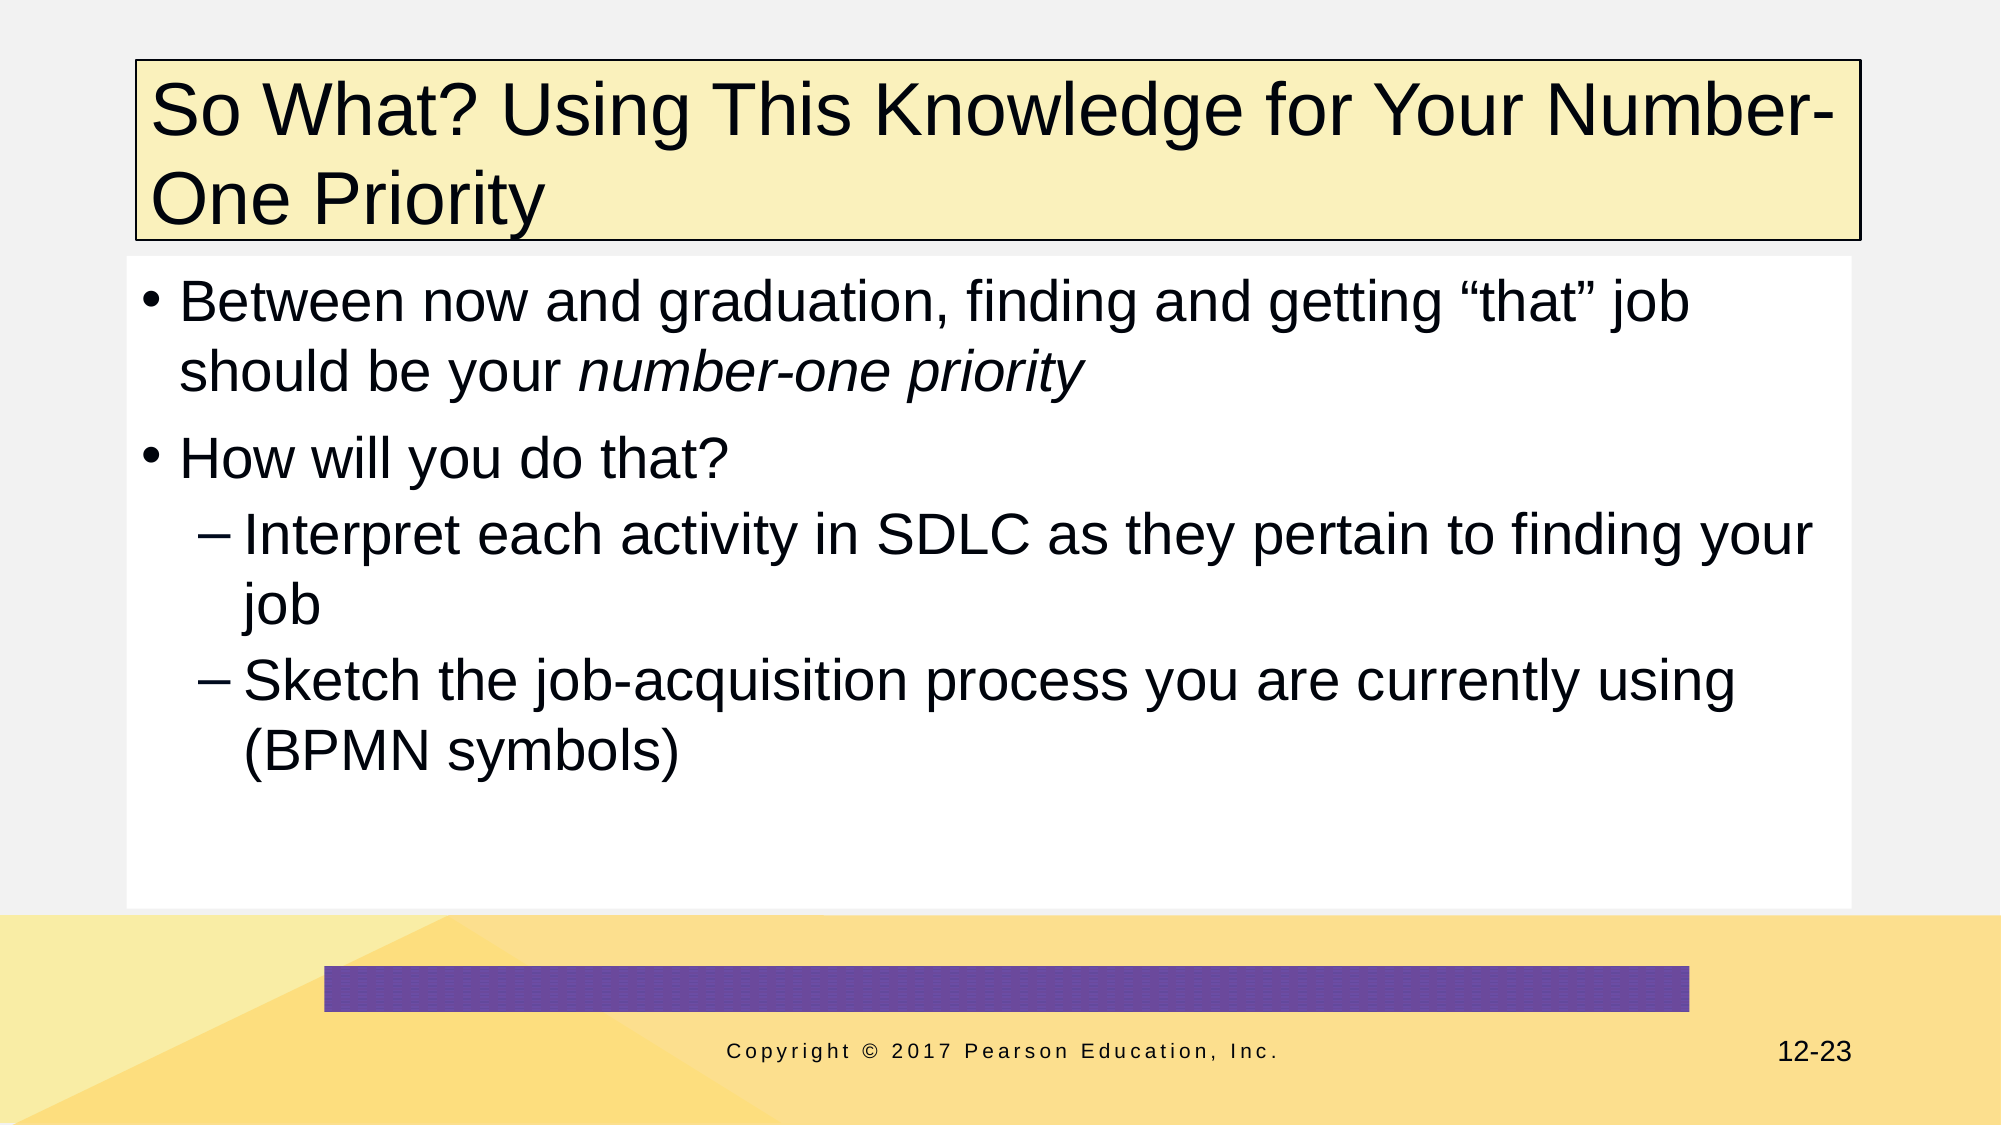

# So What? Using This Knowledge for Your Number-One Priority
Between now and graduation, finding and getting “that” job should be your number-one priority
How will you do that?
Interpret each activity in SDLC as they pertain to finding your job
Sketch the job-acquisition process you are currently using  (BPMN symbols)
Copyright © 2017 Pearson Education, Inc.